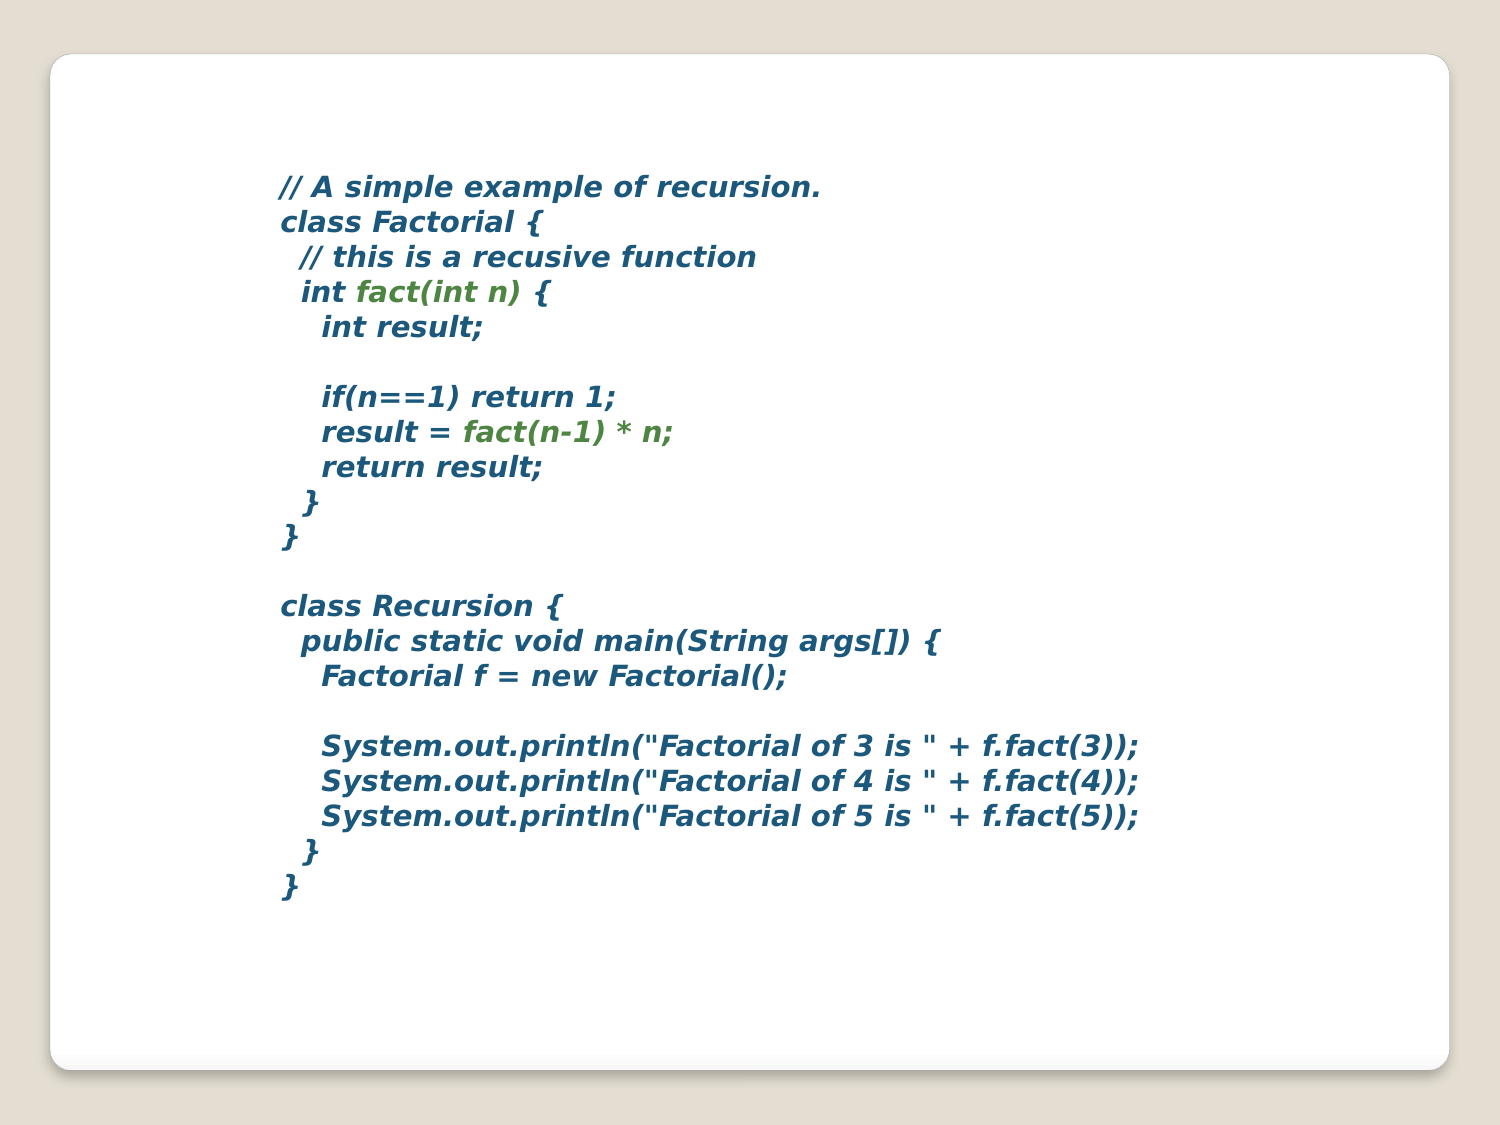

// A simple example of recursion.
class Factorial {
  // this is a recusive function
  int fact(int n) {
    int result;

    if(n==1) return 1;
    result = fact(n-1) * n;
    return result;
  }
}

class Recursion {
  public static void main(String args[]) {
    Factorial f = new Factorial();

    System.out.println("Factorial of 3 is " + f.fact(3));
    System.out.println("Factorial of 4 is " + f.fact(4));
    System.out.println("Factorial of 5 is " + f.fact(5));
  }
}